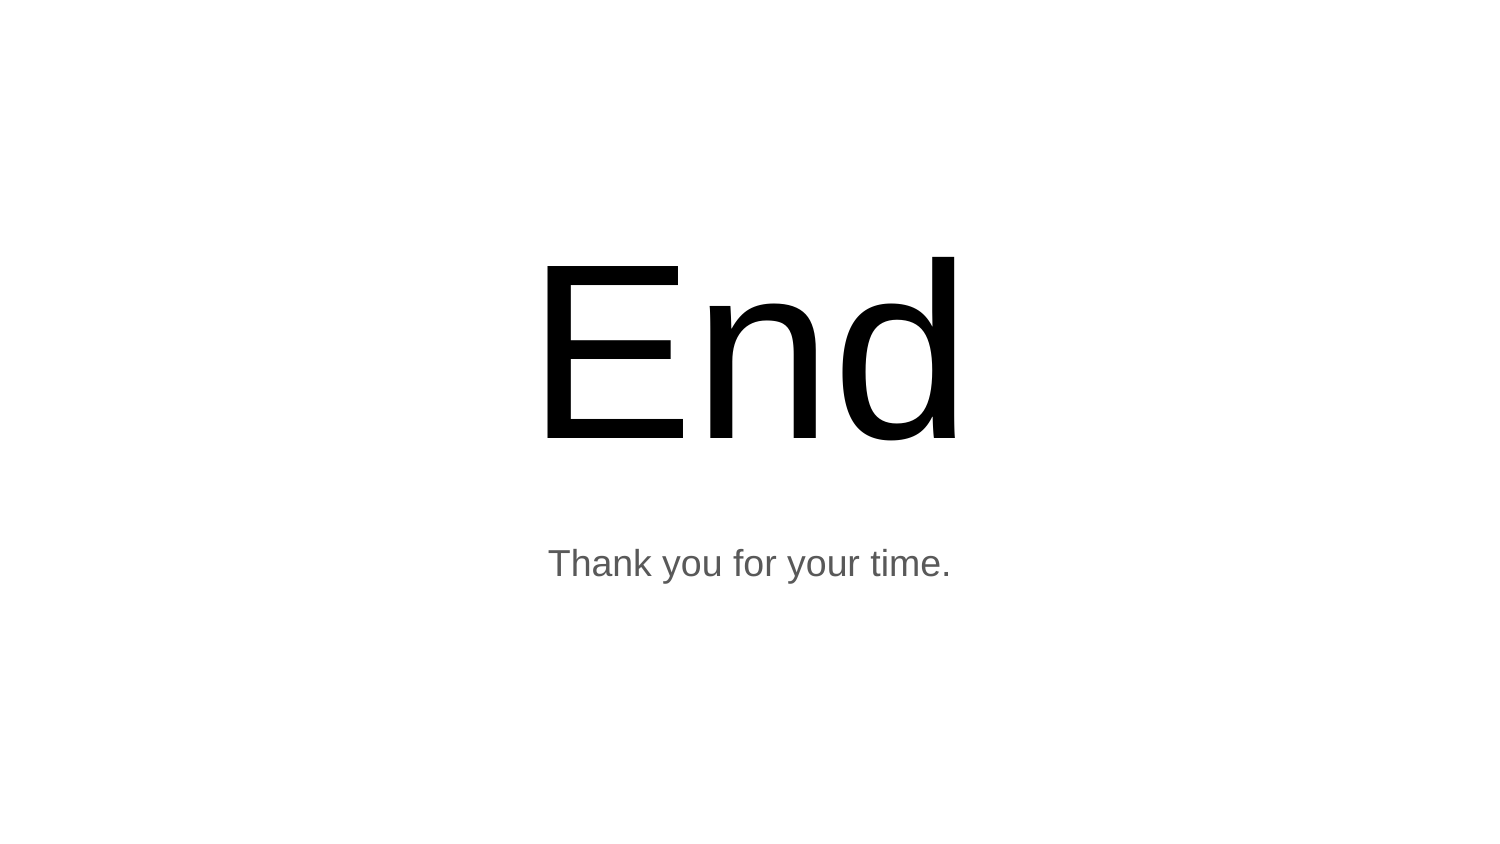

# End
Thank you for your time.